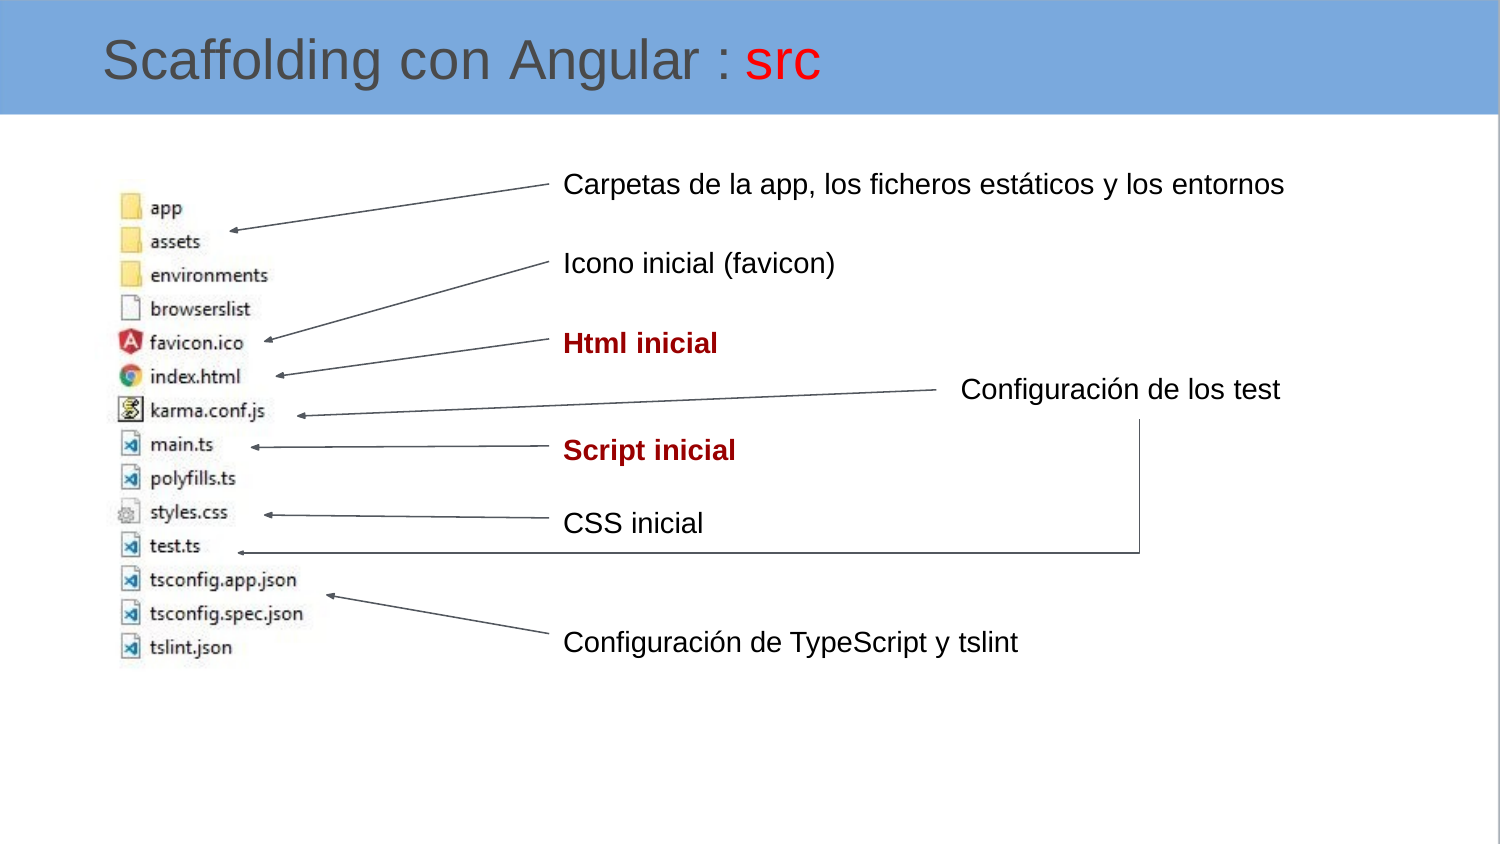

# Scaffolding con Angular : src
Carpetas de la app, los ficheros estáticos y los entornos

Icono inicial (favicon)

Html inicial
Configuración de los test
Script inicial

CSS inicial

Configuración de TypeScript y tslint